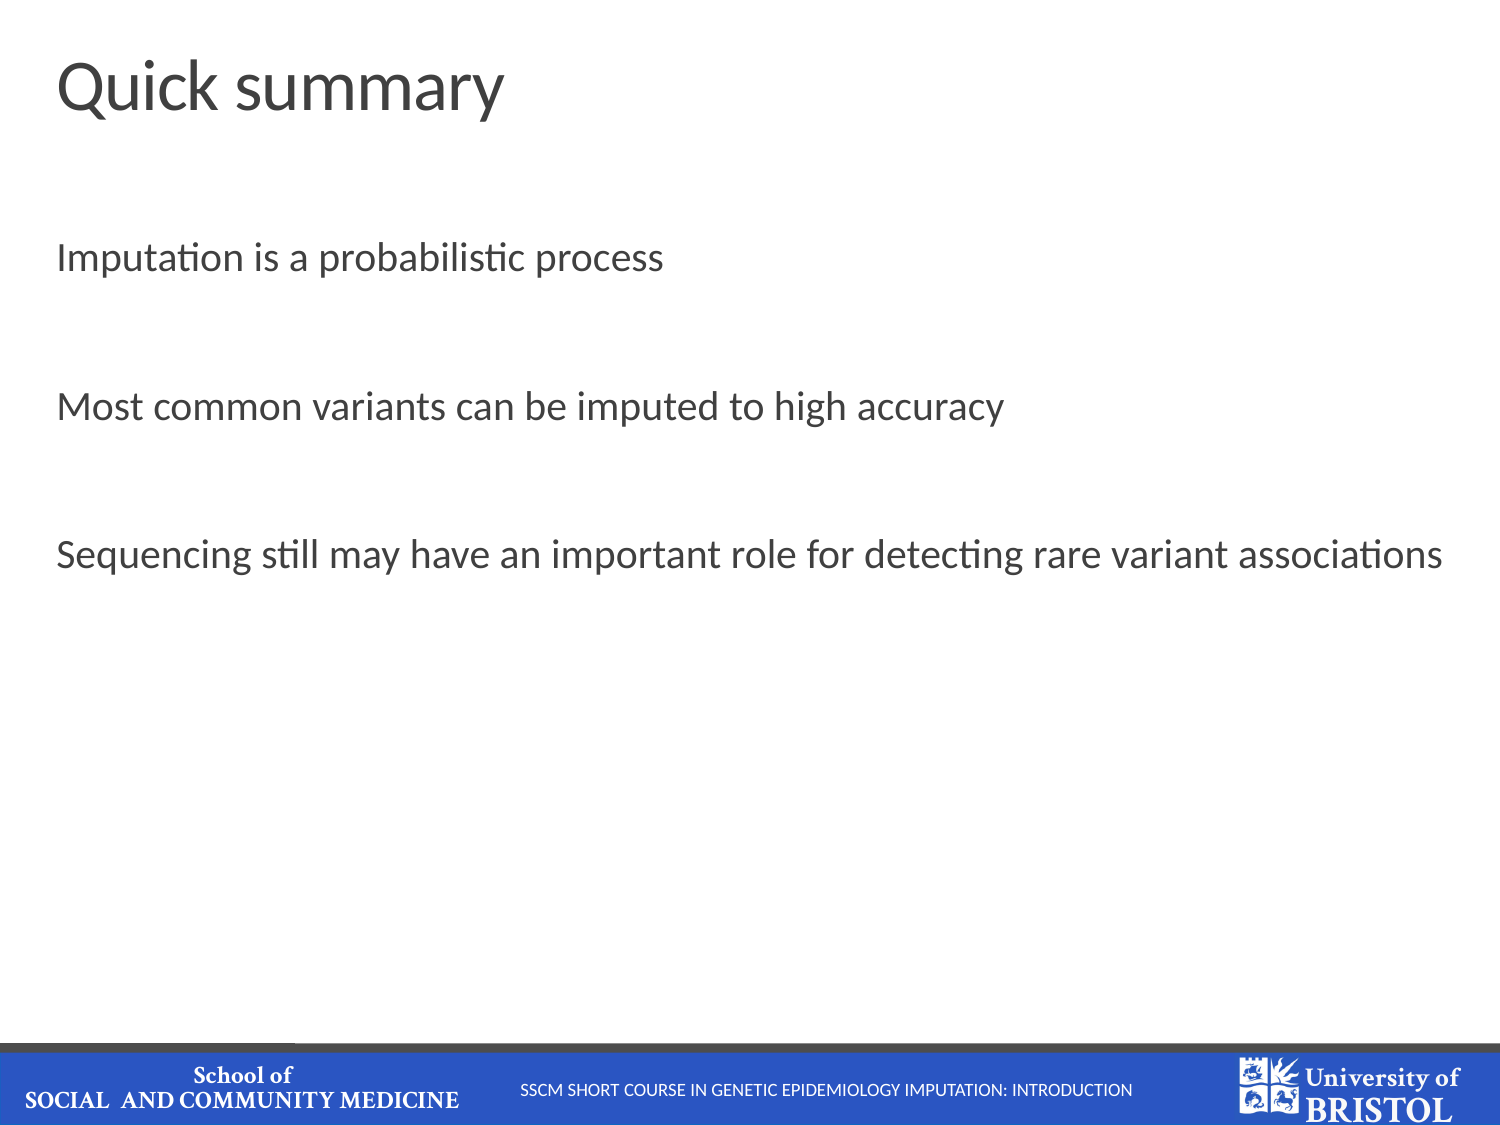

# Quick summary

Imputation is a probabilistic process

Most common variants can be imputed to high accuracy

Sequencing still may have an important role for detecting rare variant associations
SSCM Short Course in Genetic Epidemiology Imputation: Introduction